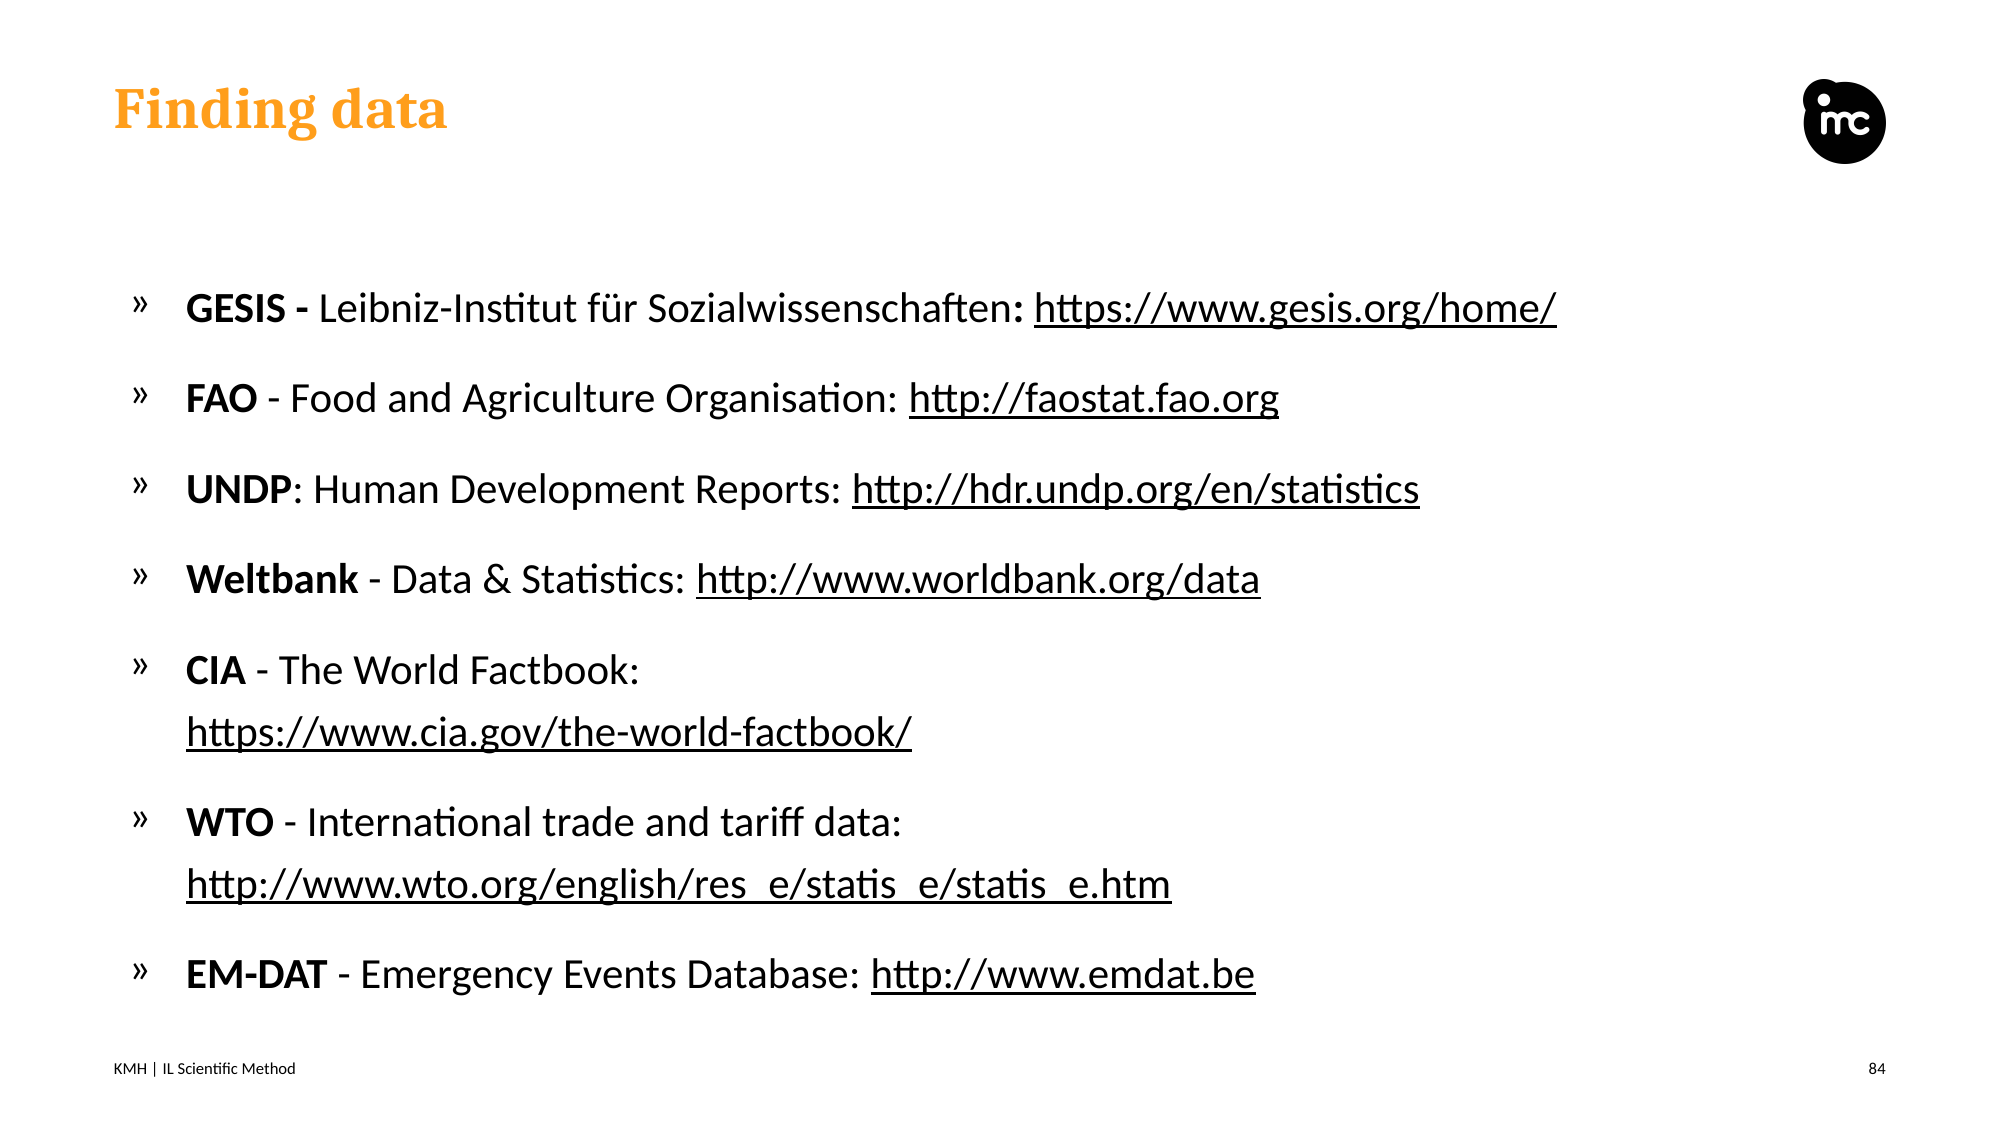

# Finding data
GESIS - Leibniz-Institut für Sozialwissenschaften: https://www.gesis.org/home/
FAO - Food and Agriculture Organisation: http://faostat.fao.org
UNDP: Human Development Reports: http://hdr.undp.org/en/statistics
Weltbank - Data & Statistics: http://www.worldbank.org/data
CIA - The World Factbook:
https://www.cia.gov/the-world-factbook/
WTO - International trade and tariff data:
http://www.wto.org/english/res_e/statis_e/statis_e.htm
EM-DAT - Emergency Events Database: http://www.emdat.be
KMH | IL Scientific Method

84